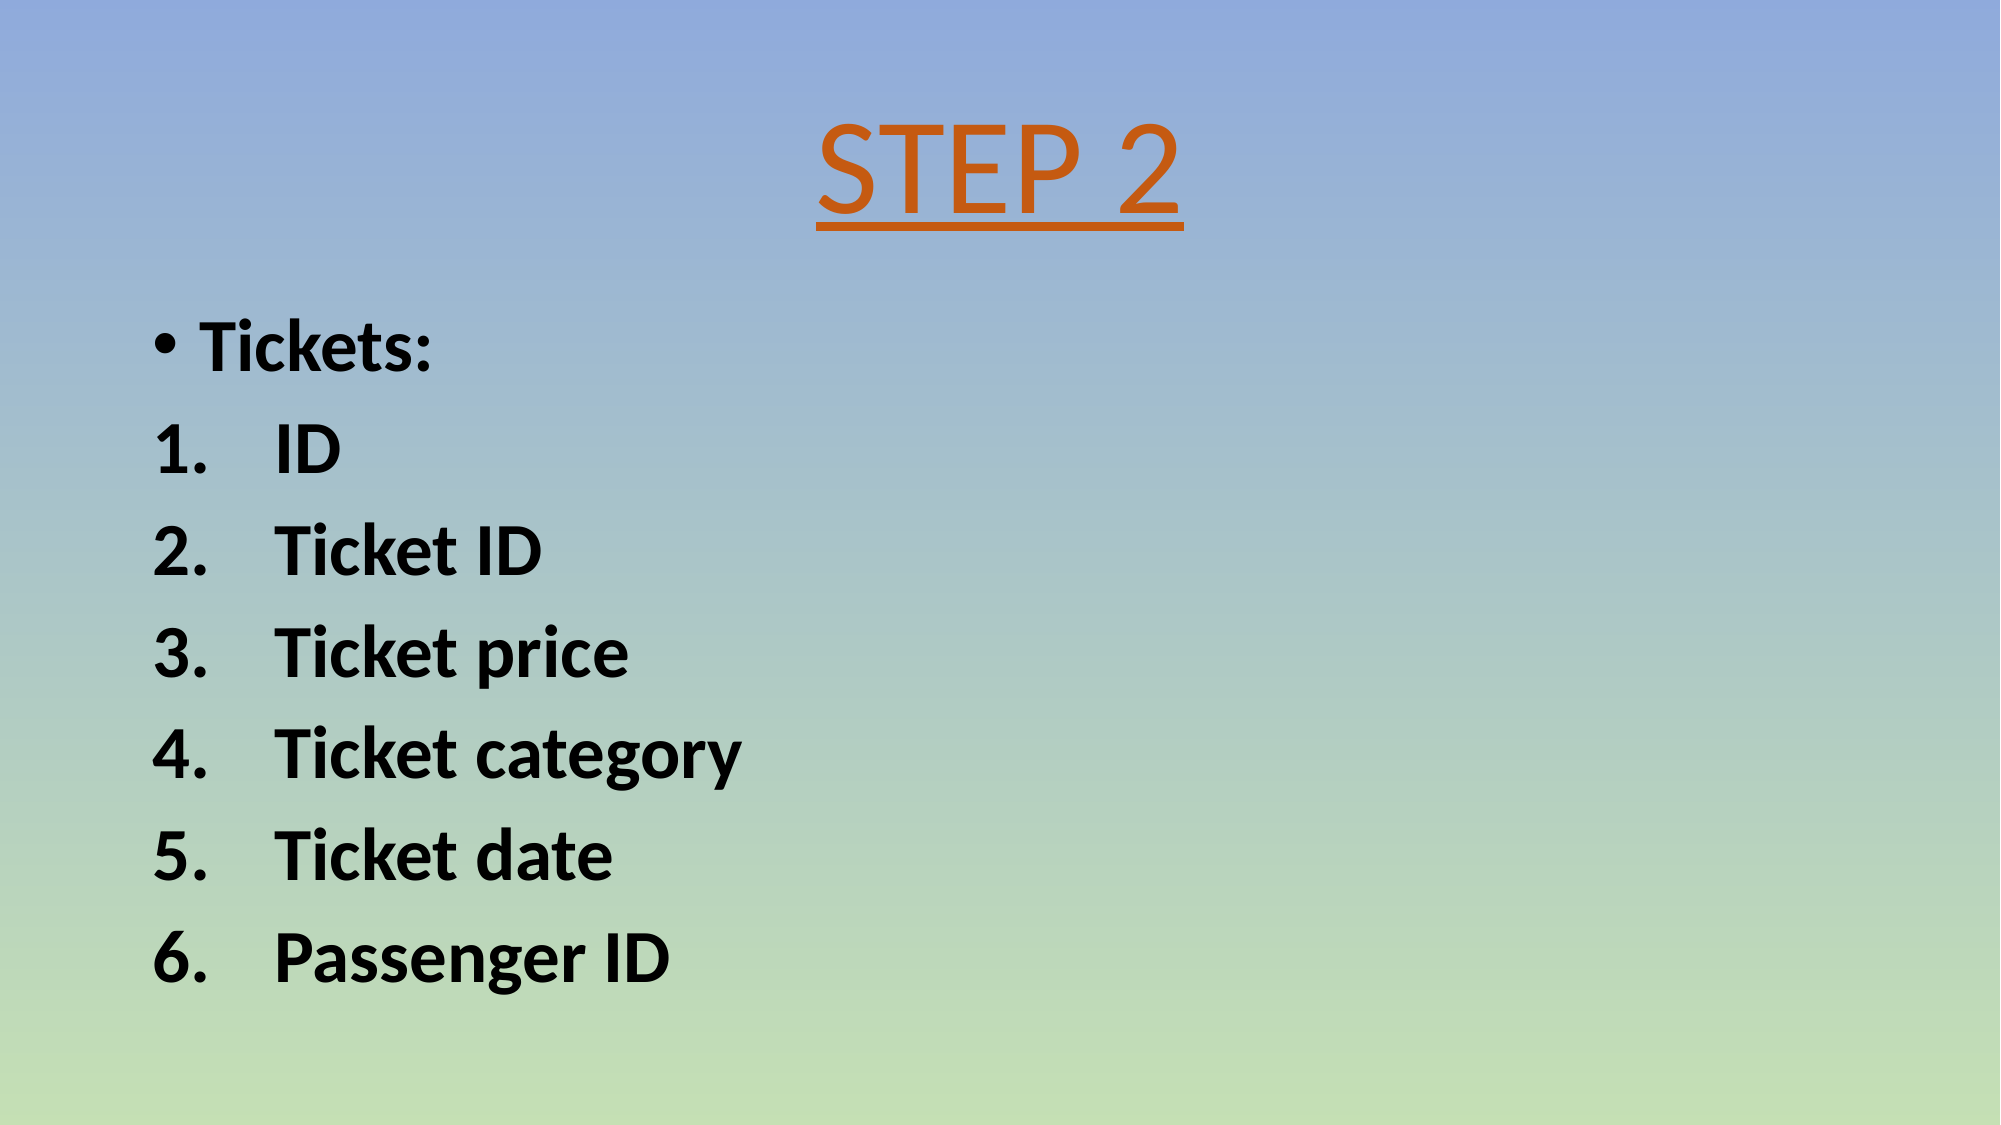

# STEP 2
Tickets:
ID
Ticket ID
Ticket price
Ticket category
Ticket date
Passenger ID